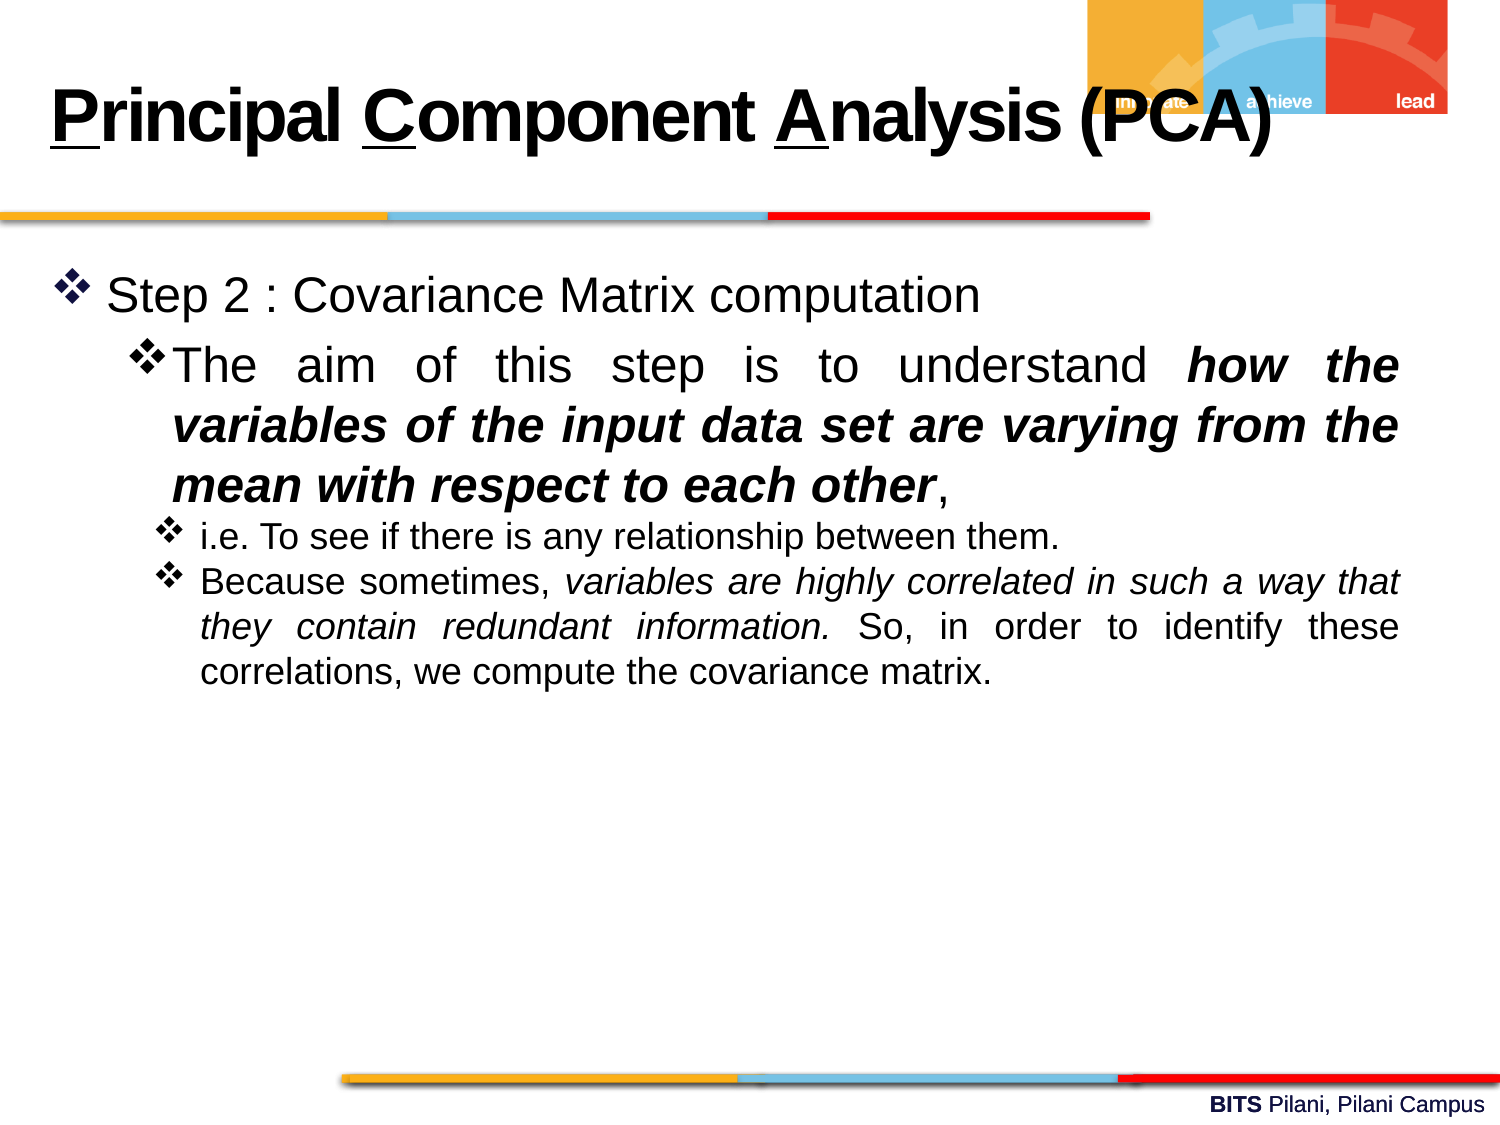

Principal Component Analysis (PCA)
Step 2 : Covariance Matrix computation
The aim of this step is to understand how the variables of the input data set are varying from the mean with respect to each other,
i.e. To see if there is any relationship between them.
Because sometimes, variables are highly correlated in such a way that they contain redundant information. So, in order to identify these correlations, we compute the covariance matrix.